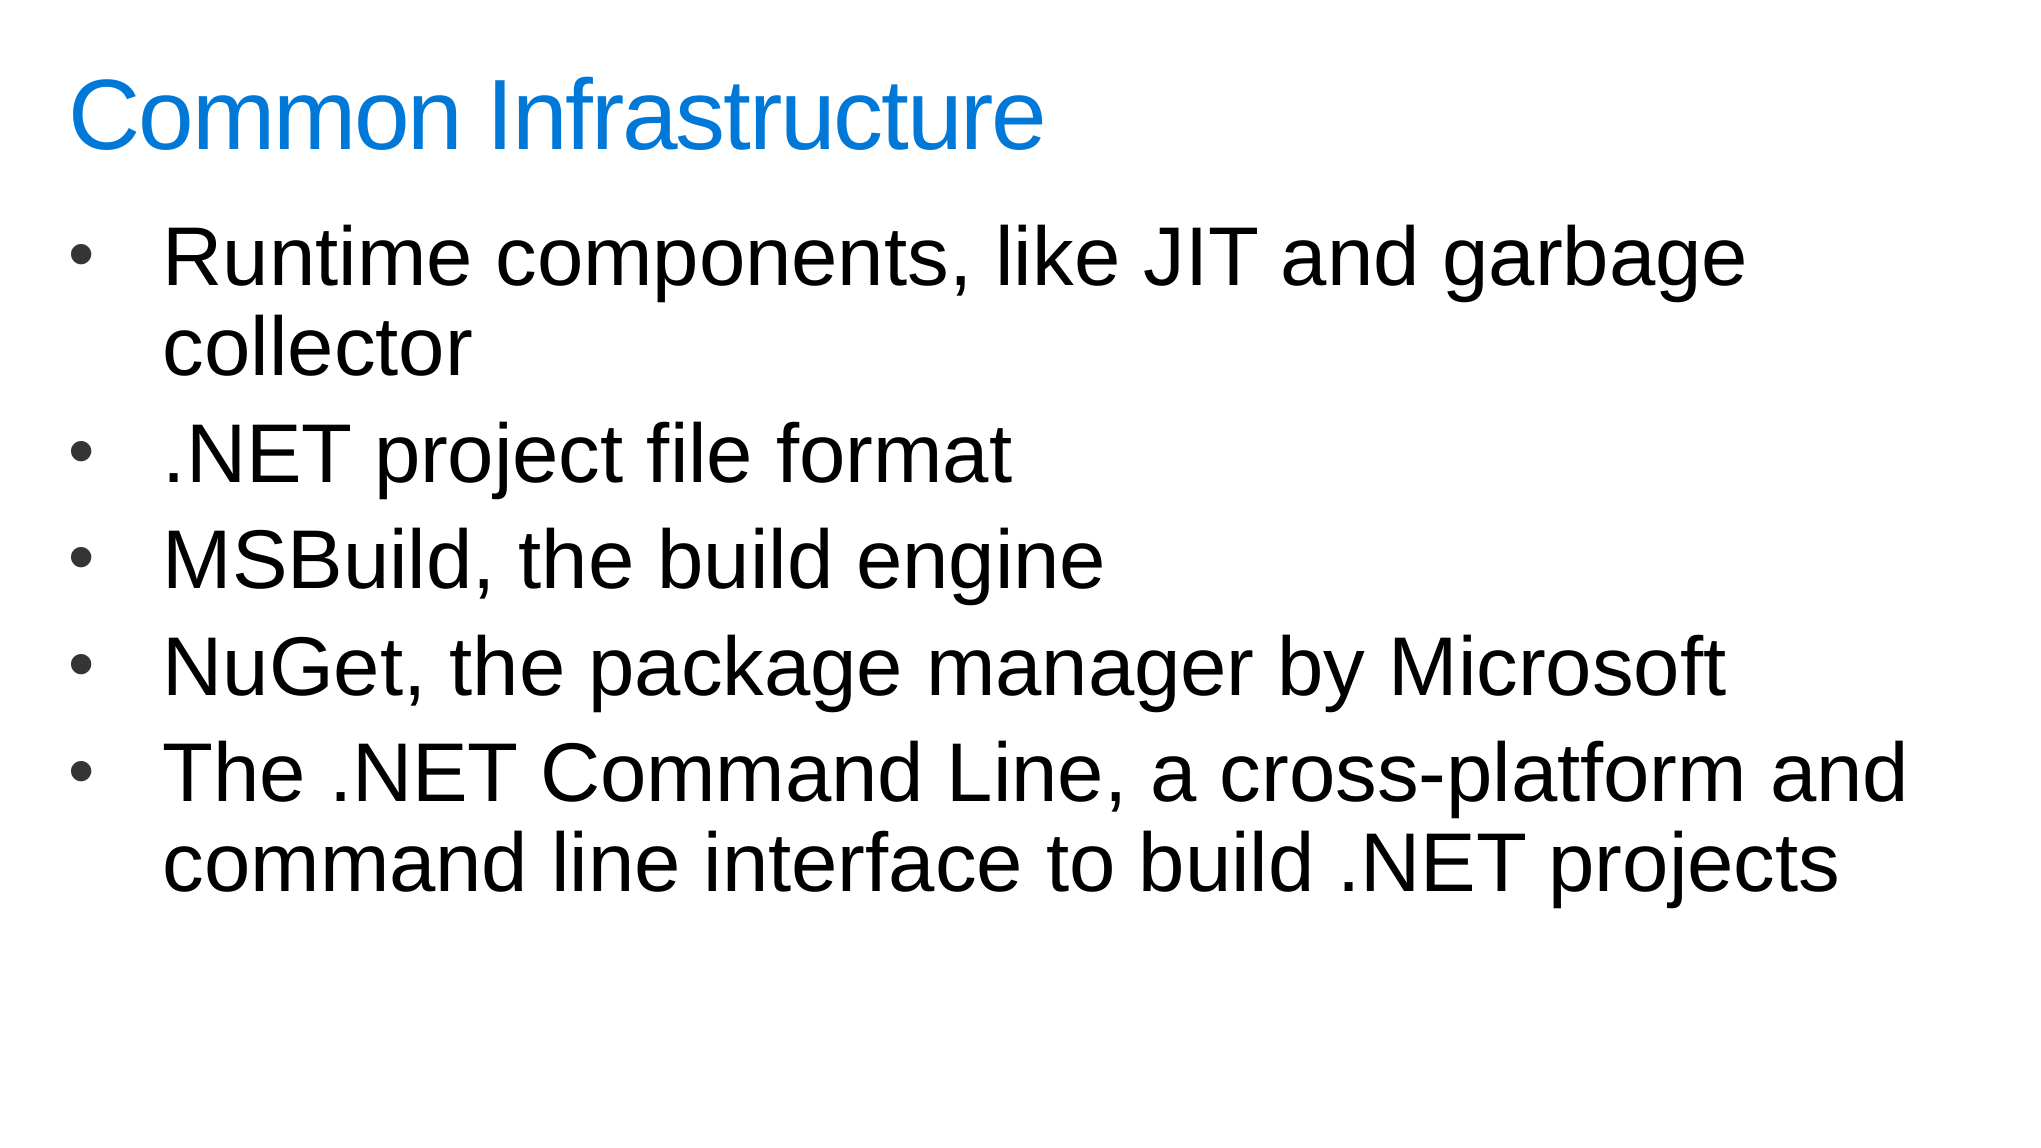

# Common Infrastructure
Runtime components, like JIT and garbage collector
.NET project file format
MSBuild, the build engine
NuGet, the package manager by Microsoft
The .NET Command Line, a cross-platform and command line interface to build .NET projects